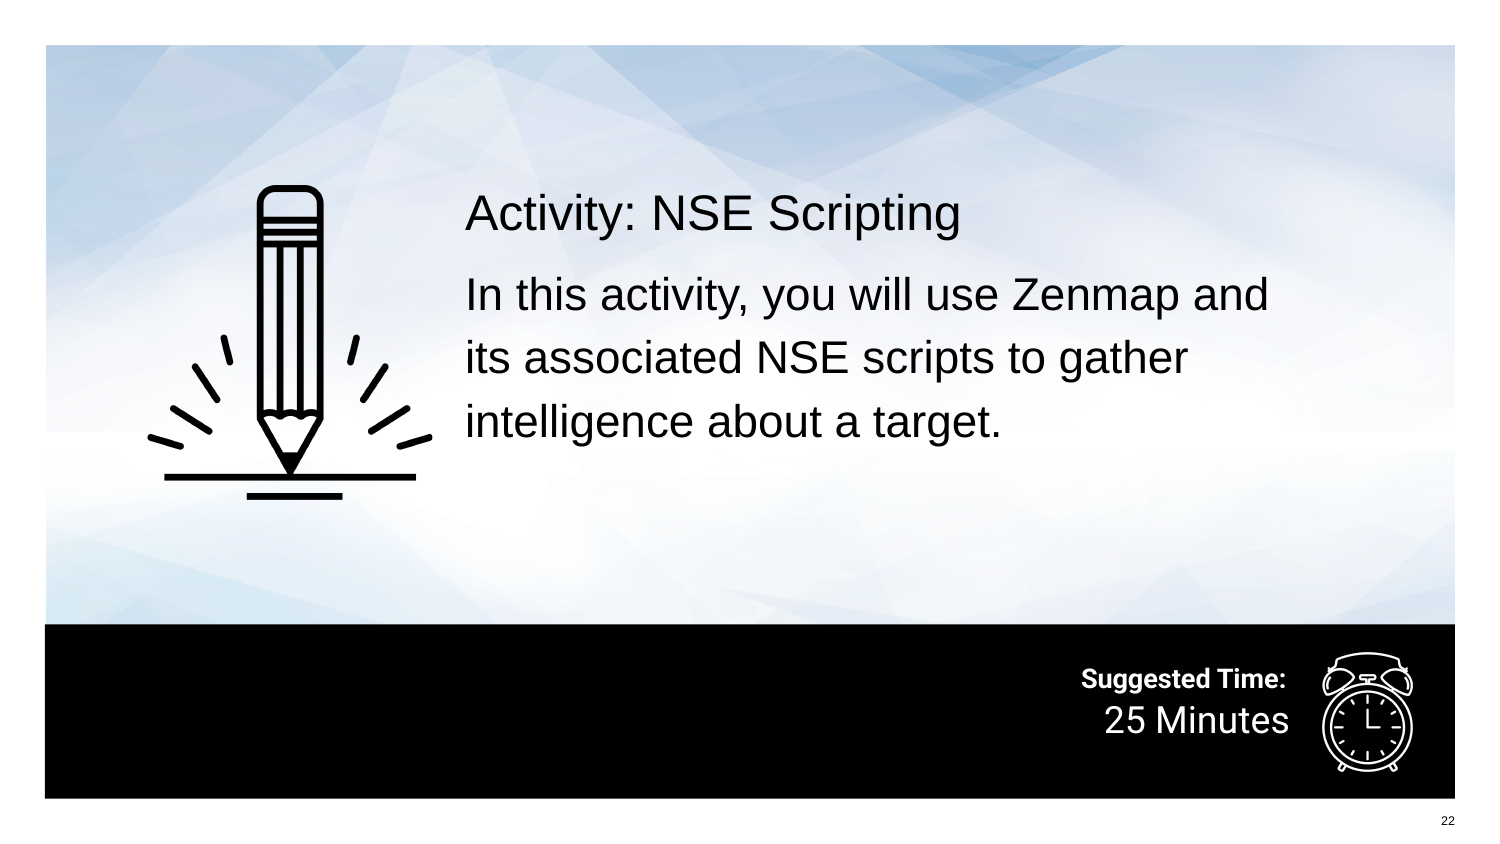

Activity: NSE Scripting
In this activity, you will use Zenmap and
its associated NSE scripts to gather
intelligence about a target.
# 25 Minutes
22